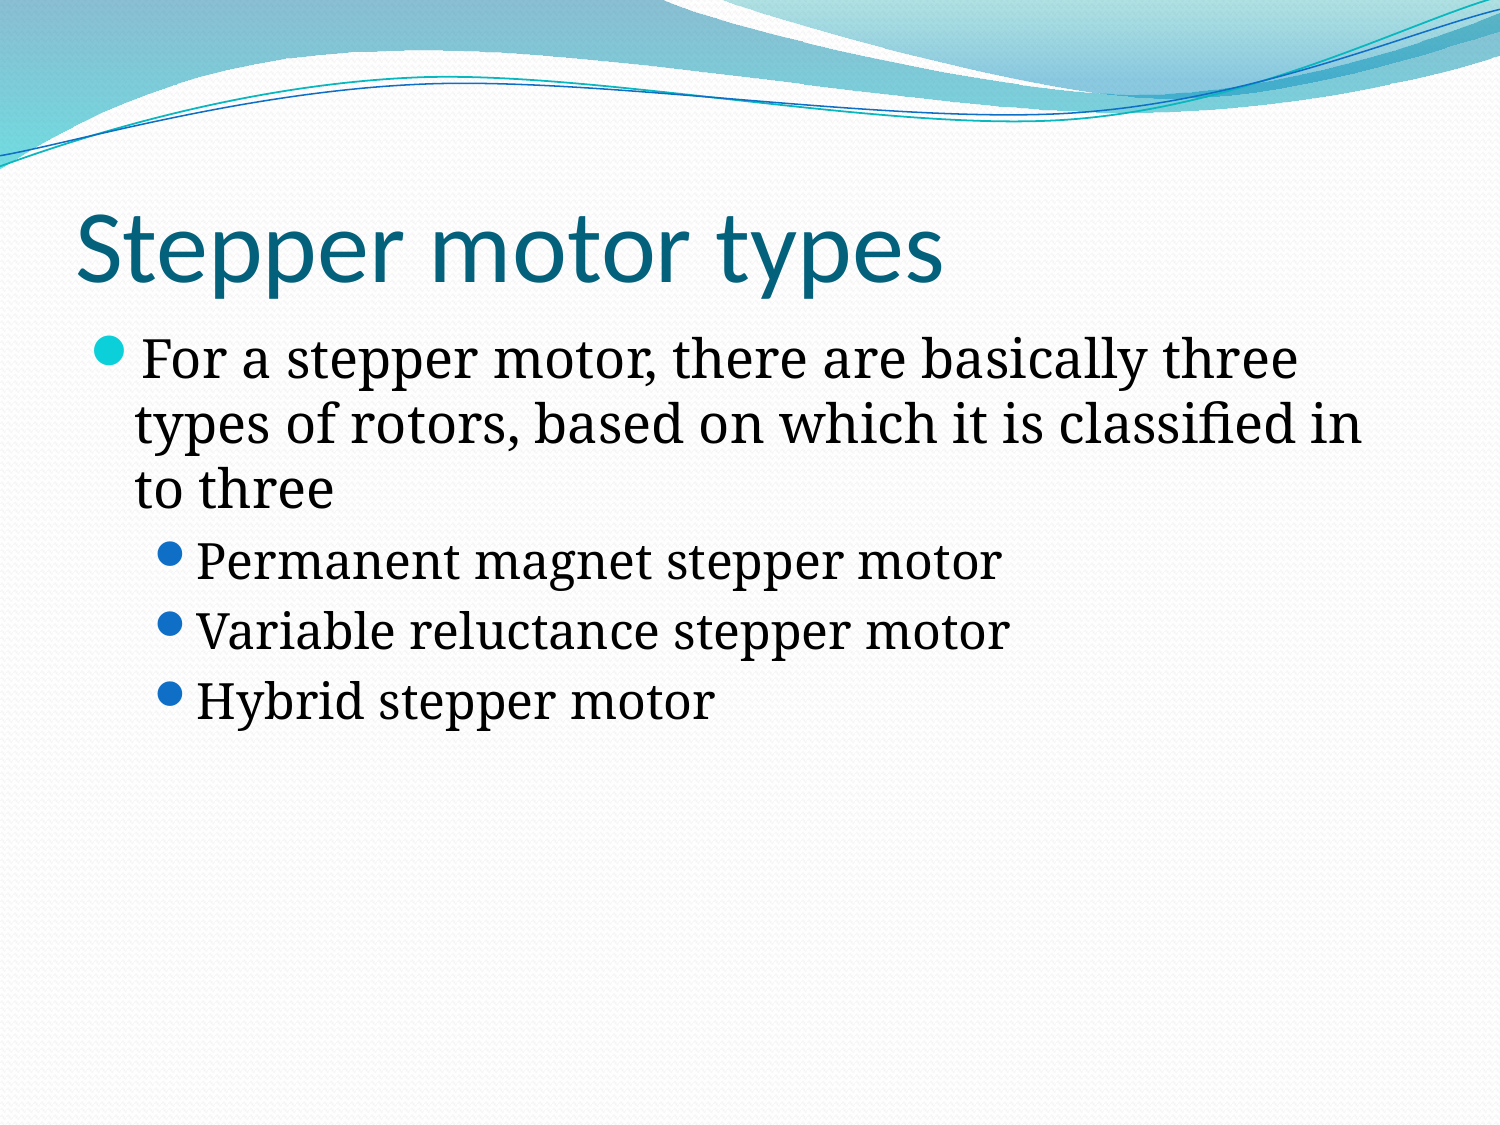

# Stepper motor types
For a stepper motor, there are basically three types of rotors, based on which it is classified in to three
Permanent magnet stepper motor
Variable reluctance stepper motor
Hybrid stepper motor